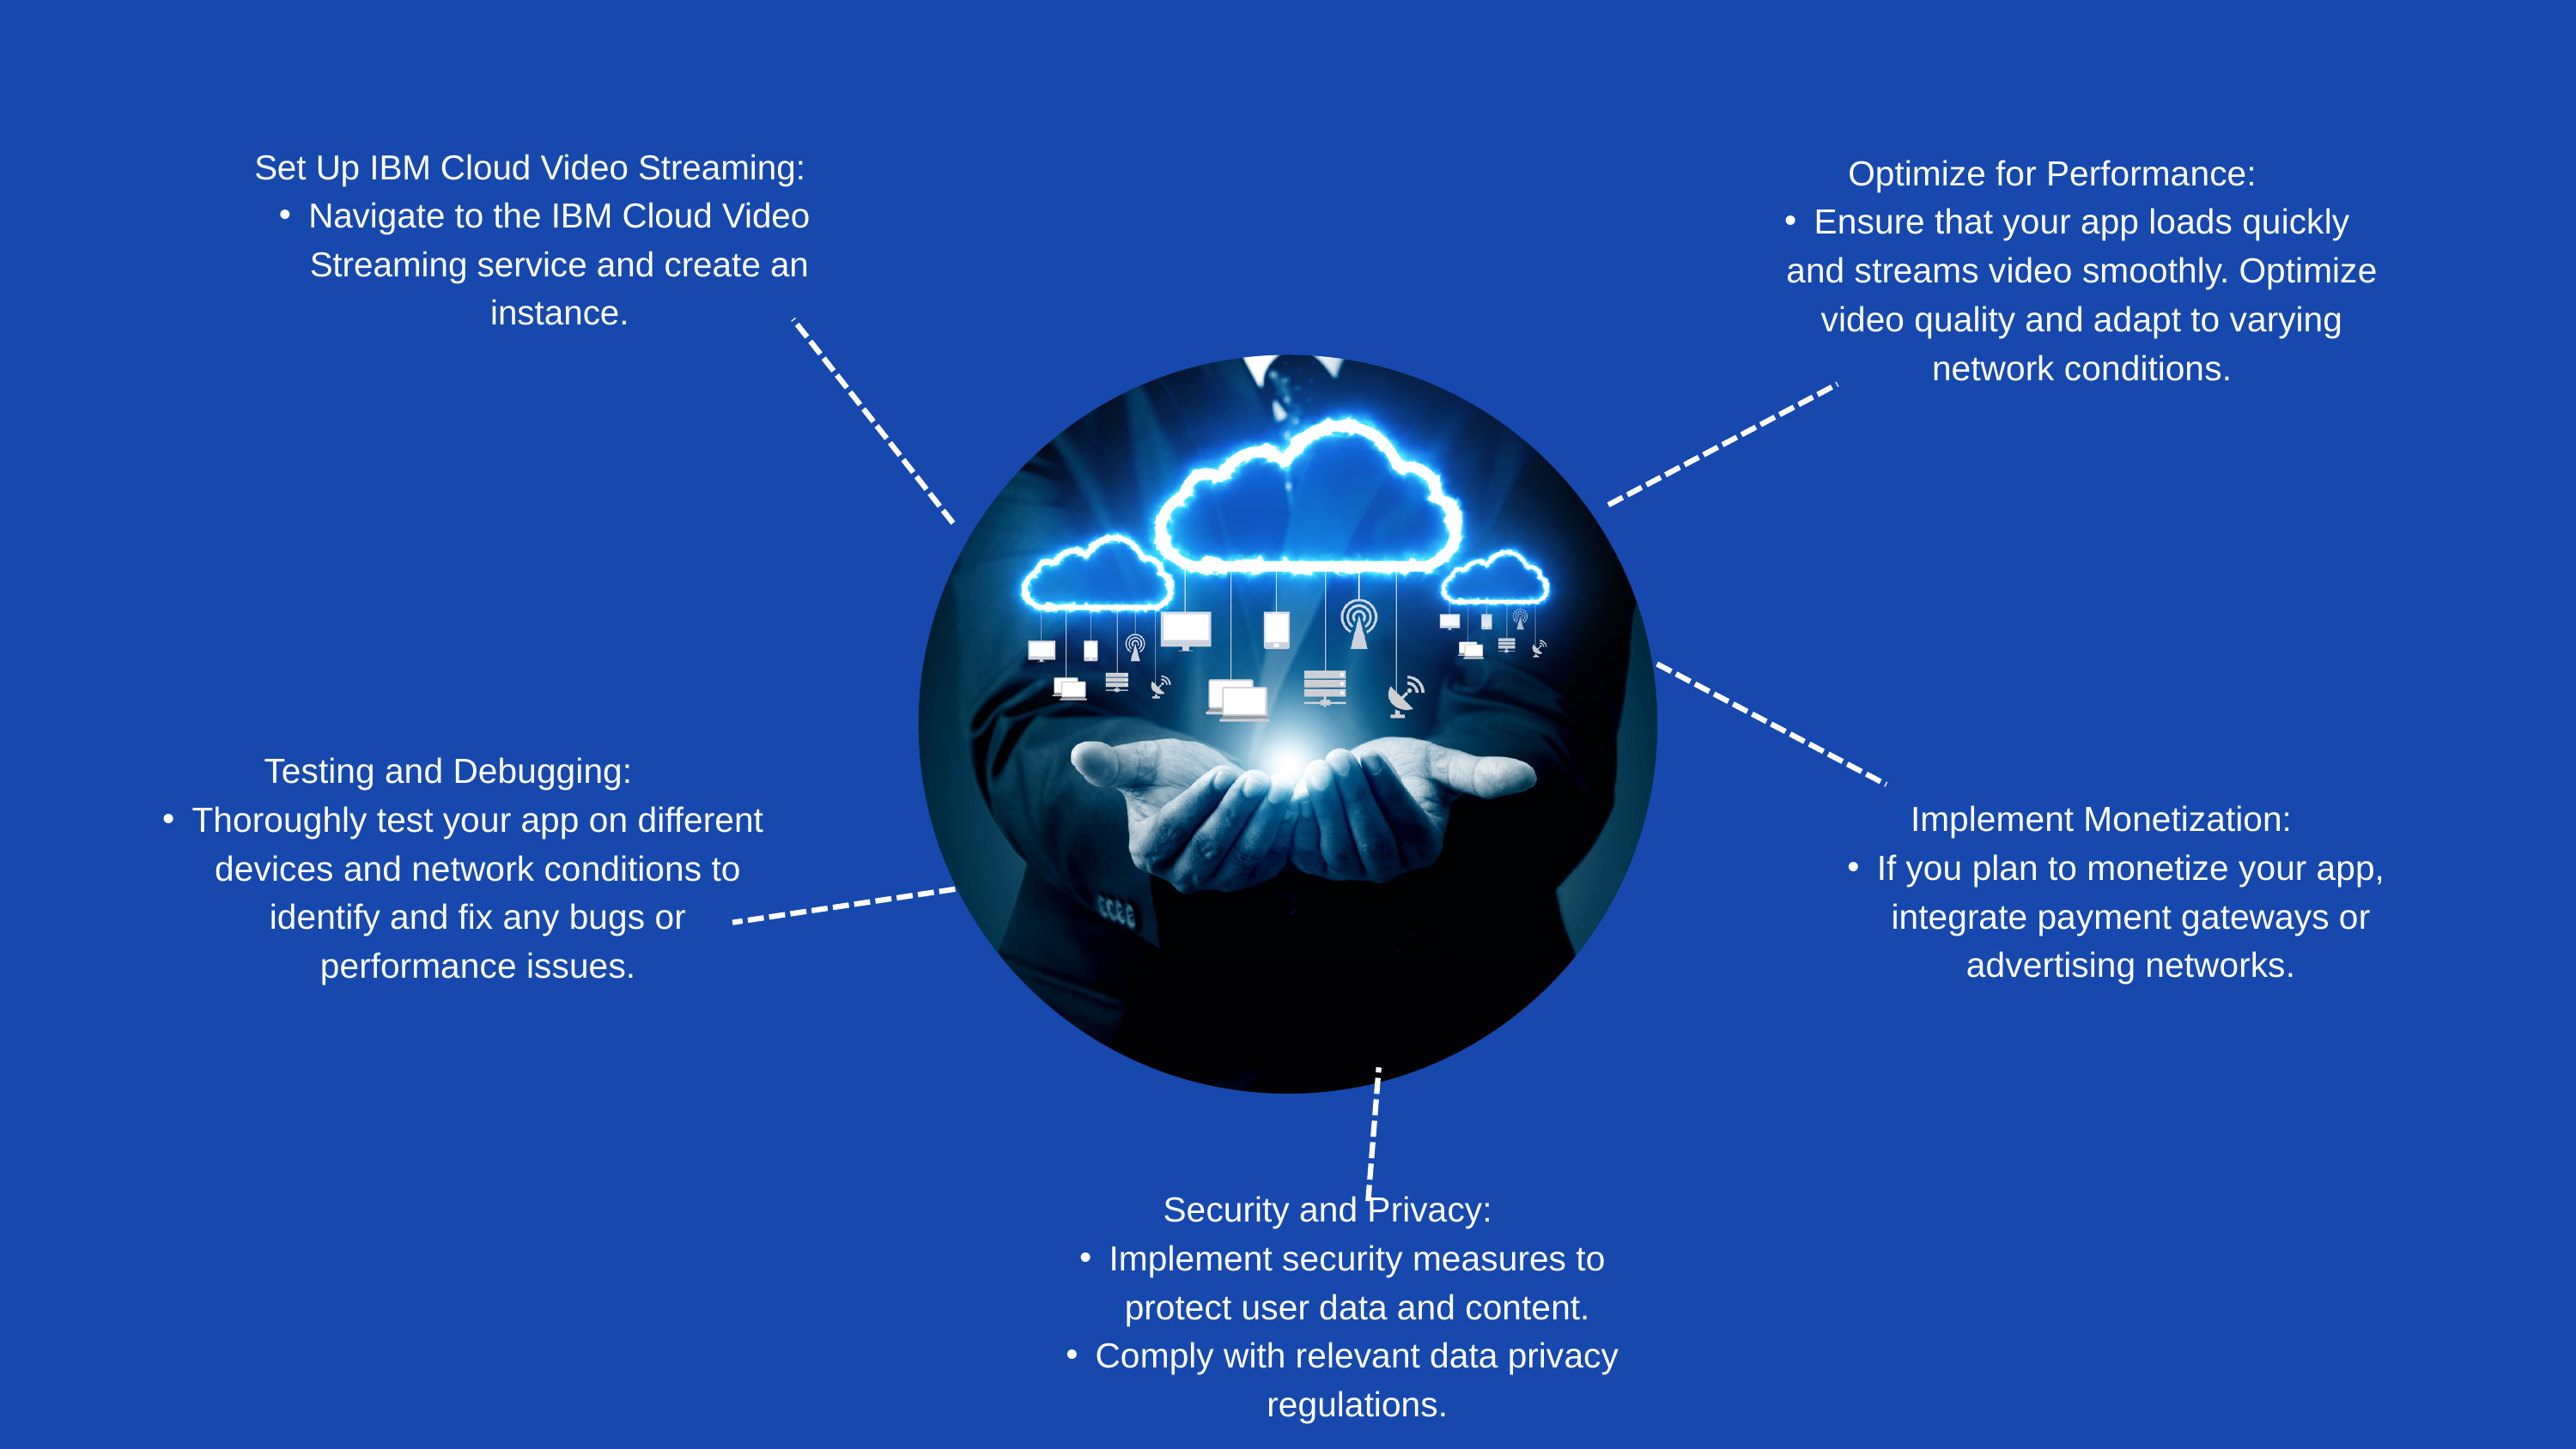

Set Up IBM Cloud Video Streaming:
Navigate to the IBM Cloud Video Streaming service and create an instance.
Optimize for Performance:
Ensure that your app loads quickly and streams video smoothly. Optimize video quality and adapt to varying network conditions.

Testing and Debugging:
Thoroughly test your app on different devices and network conditions to identify and fix any bugs or performance issues.
Implement Monetization:
If you plan to monetize your app, integrate payment gateways or advertising networks.

Security and Privacy:
Implement security measures to protect user data and content.
Comply with relevant data privacy regulations.